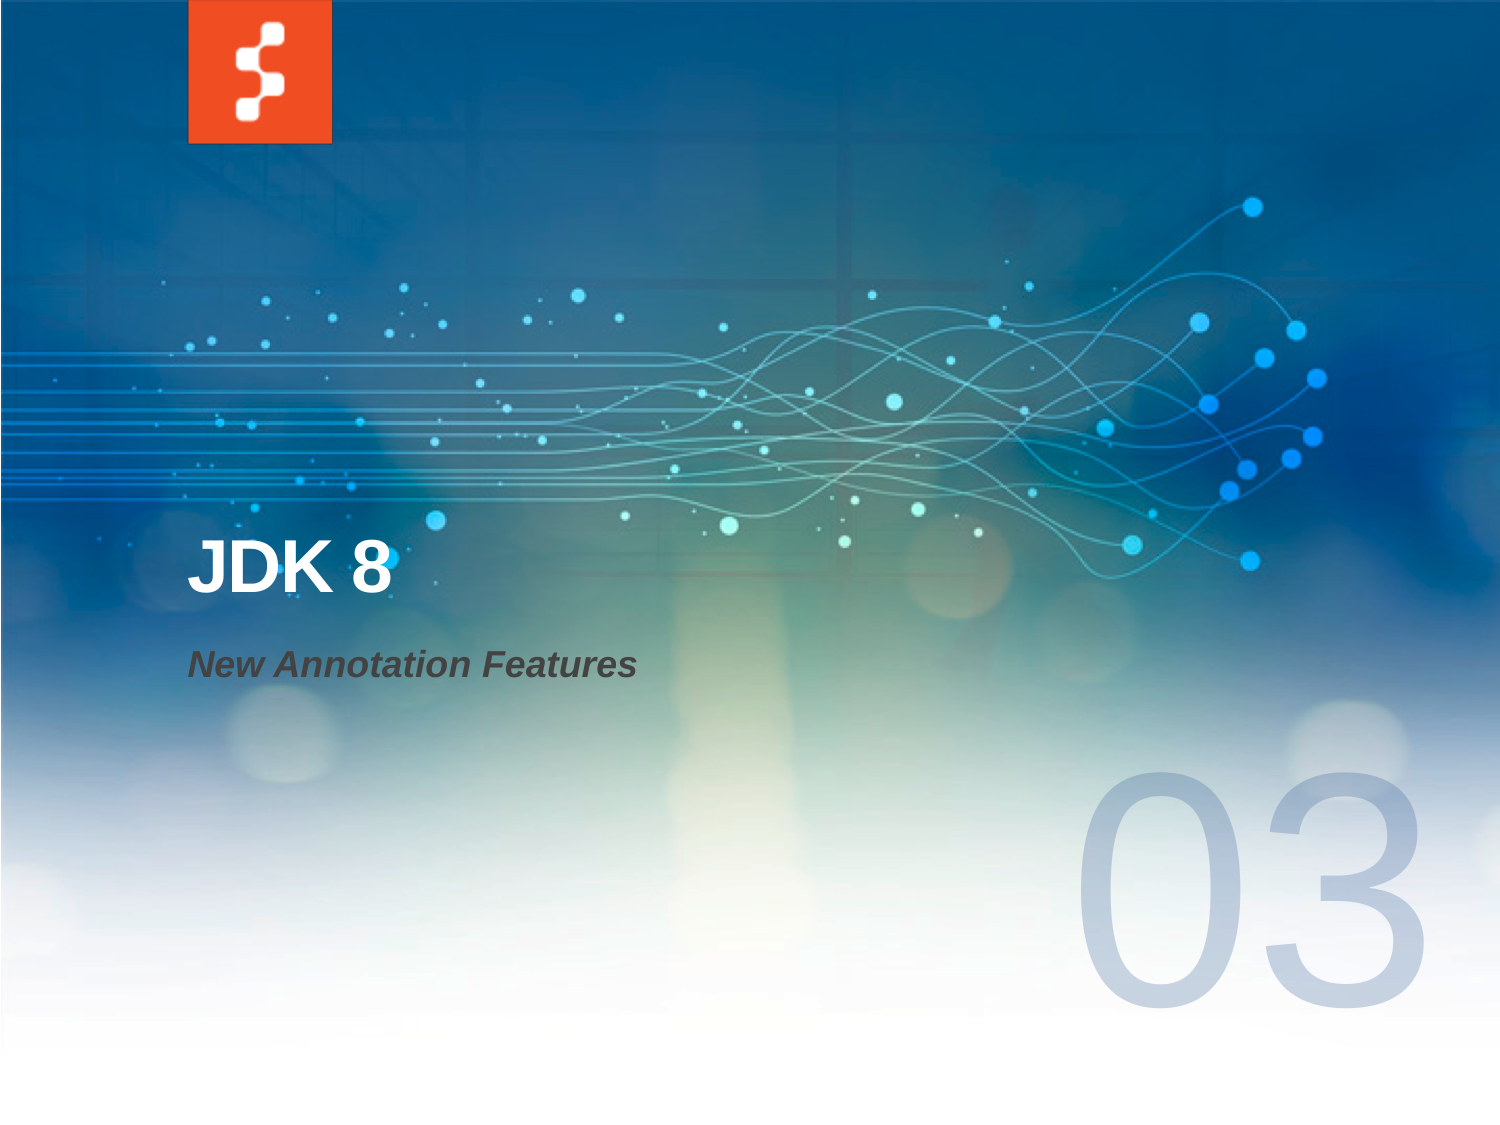

# JDK 8
New Annotation Features
03